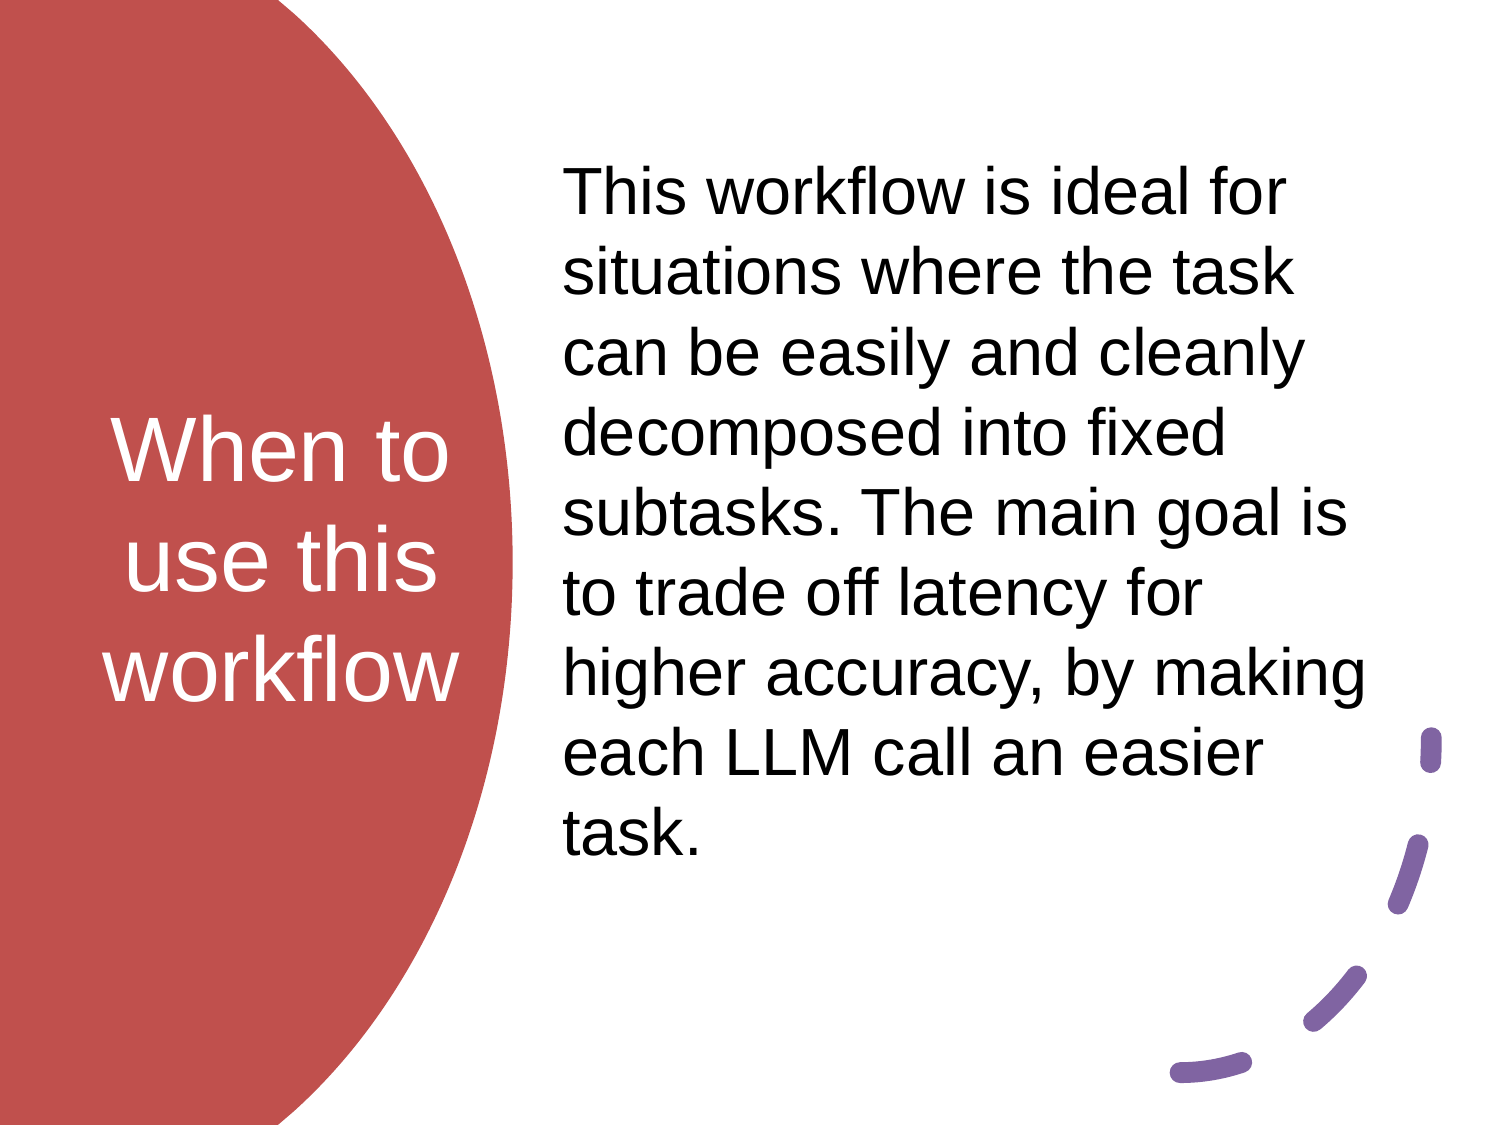

This workflow is ideal for situations where the task can be easily and cleanly decomposed into fixed subtasks. The main goal is to trade off latency for higher accuracy, by making each LLM call an easier task.

# When to use this workflow